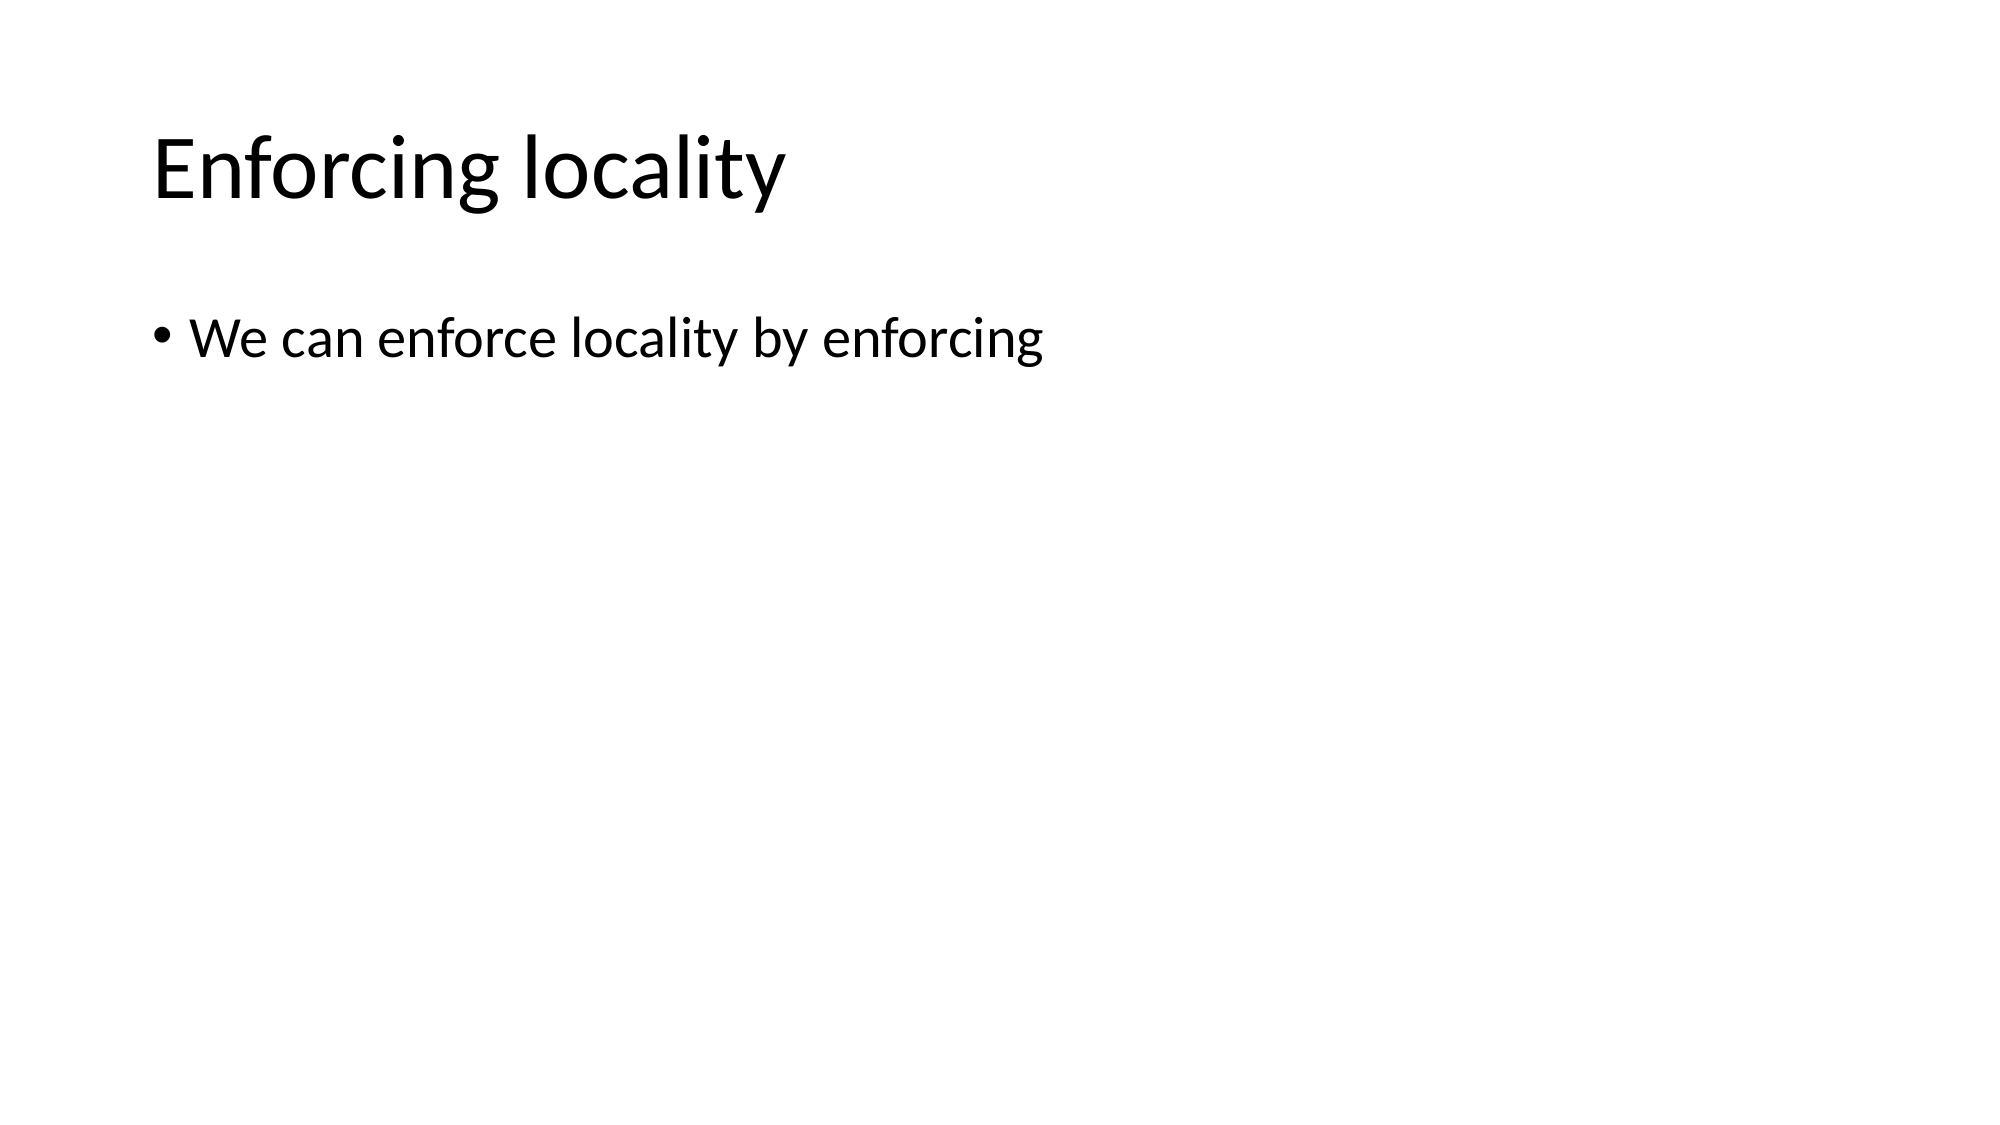

# Enforcing locality
We can enforce locality by enforcing